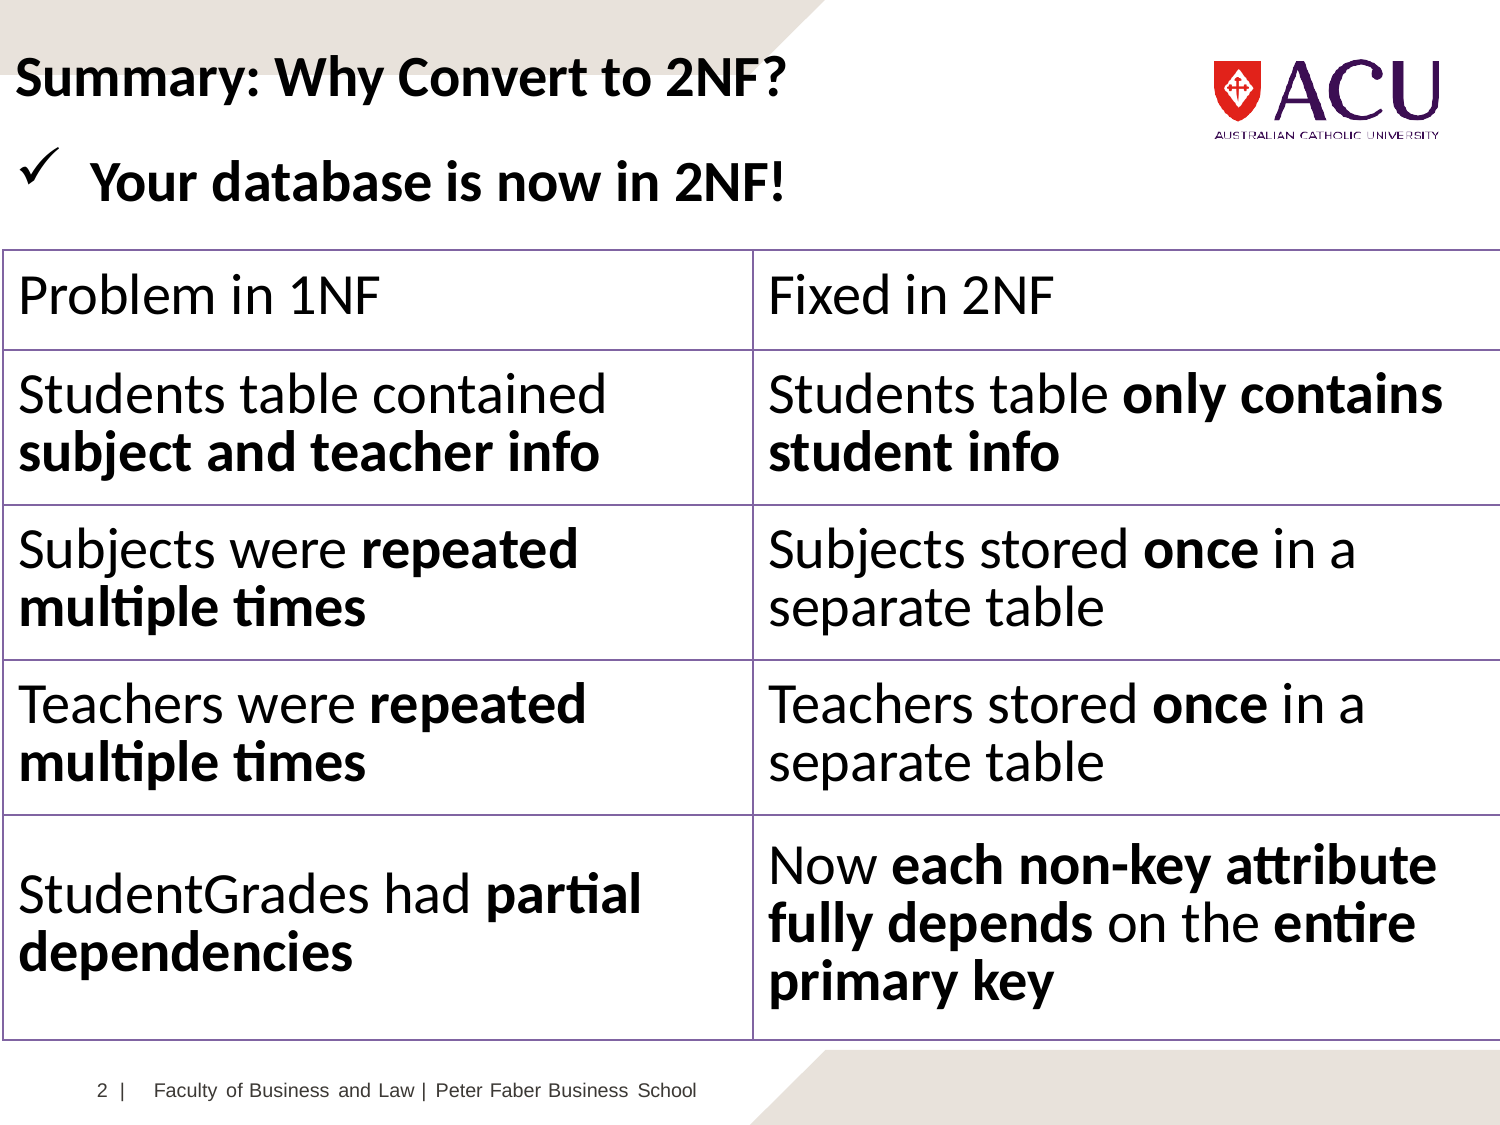

Summary: Why Convert to 2NF?
Your database is now in 2NF!
| Problem in 1NF | Fixed in 2NF |
| --- | --- |
| Students table contained subject and teacher info | Students table only contains student info |
| Subjects were repeated multiple times | Subjects stored once in a separate table |
| Teachers were repeated multiple times | Teachers stored once in a separate table |
| StudentGrades had partial dependencies | Now each non-key attribute fully depends on the entire primary key |

2 |	Faculty of Business and Law | Peter Faber Business School